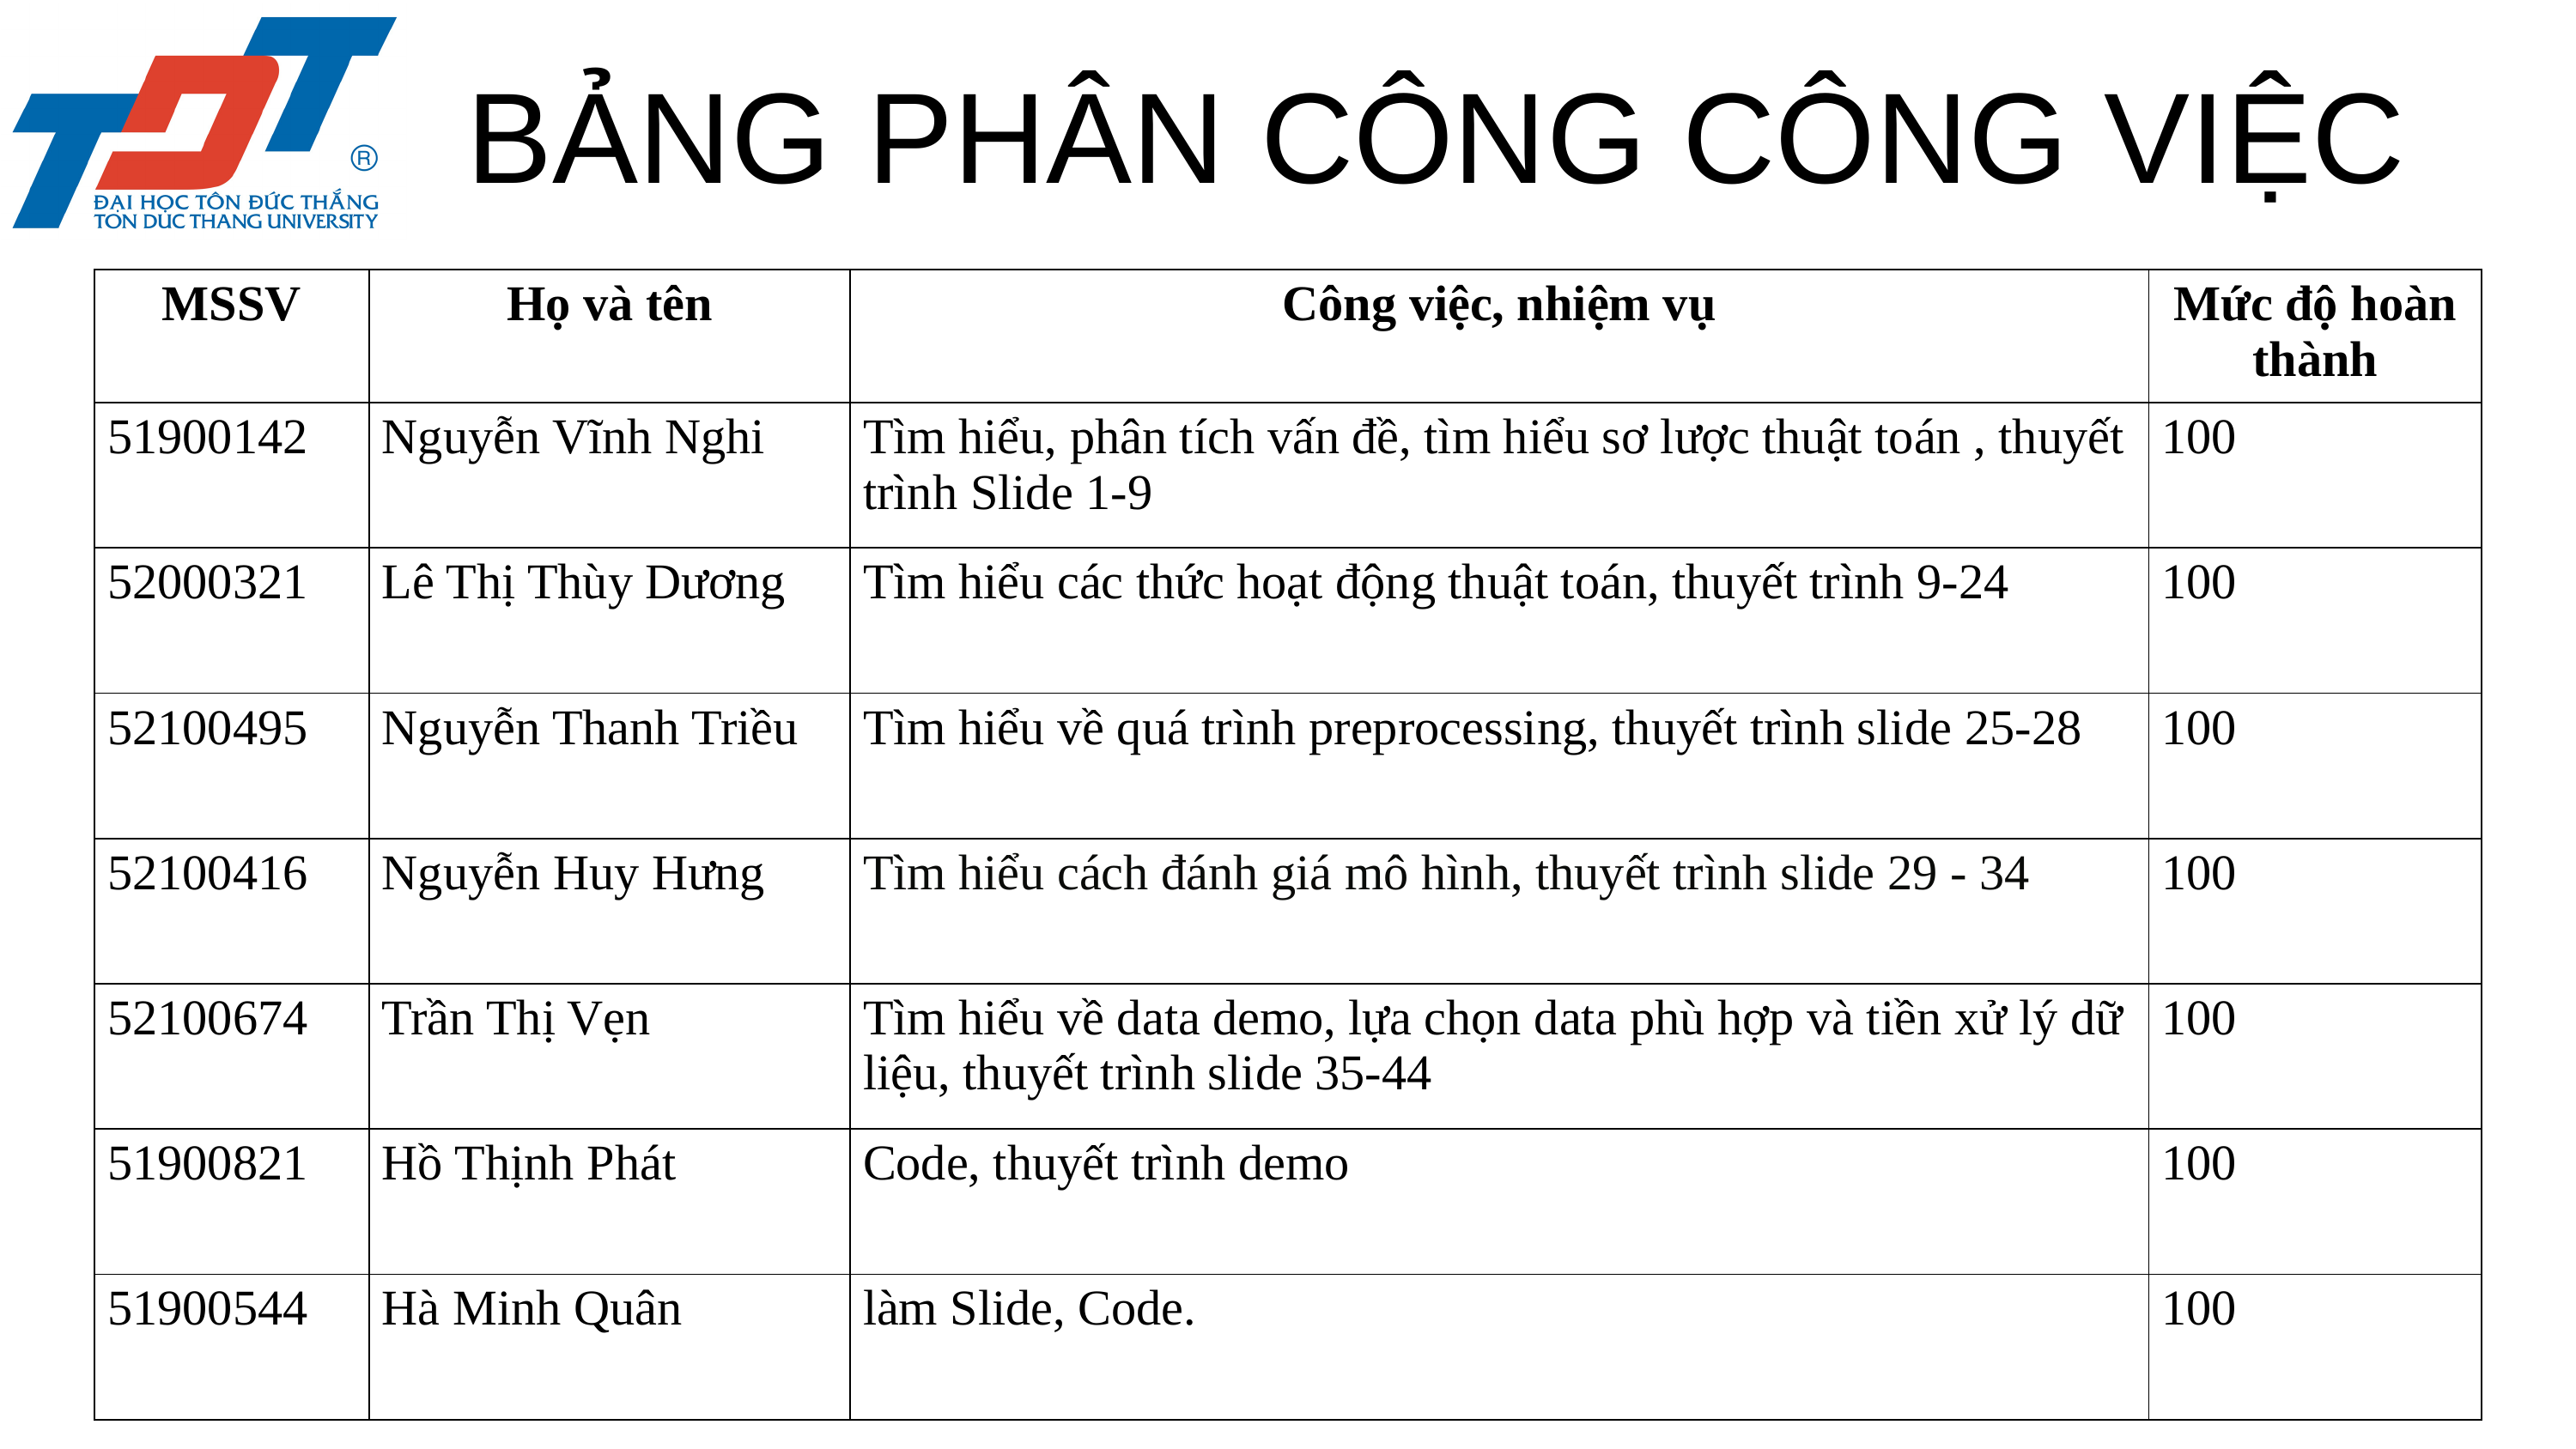

BẢNG PHÂN CÔNG CÔNG VIỆC
| MSSV | Họ và tên | Công việc, nhiệm vụ | Mức độ hoàn thành |
| --- | --- | --- | --- |
| 51900142 | Nguyễn Vĩnh Nghi | Tìm hiểu, phân tích vấn đề, tìm hiểu sơ lược thuật toán , thuyết trình Slide 1-9 | 100 |
| 52000321 | Lê Thị Thùy Dương | Tìm hiểu các thức hoạt động thuật toán, thuyết trình 9-24 | 100 |
| 52100495 | Nguyễn Thanh Triều | Tìm hiểu về quá trình preprocessing, thuyết trình slide 25-28 | 100 |
| 52100416 | Nguyễn Huy Hưng | Tìm hiểu cách đánh giá mô hình, thuyết trình slide 29 - 34 | 100 |
| 52100674 | Trần Thị Vẹn | Tìm hiểu về data demo, lựa chọn data phù hợp và tiền xử lý dữ liệu, thuyết trình slide 35-44 | 100 |
| 51900821 | Hồ Thịnh Phát | Code, thuyết trình demo | 100 |
| 51900544 | Hà Minh Quân | làm Slide, Code. | 100 |